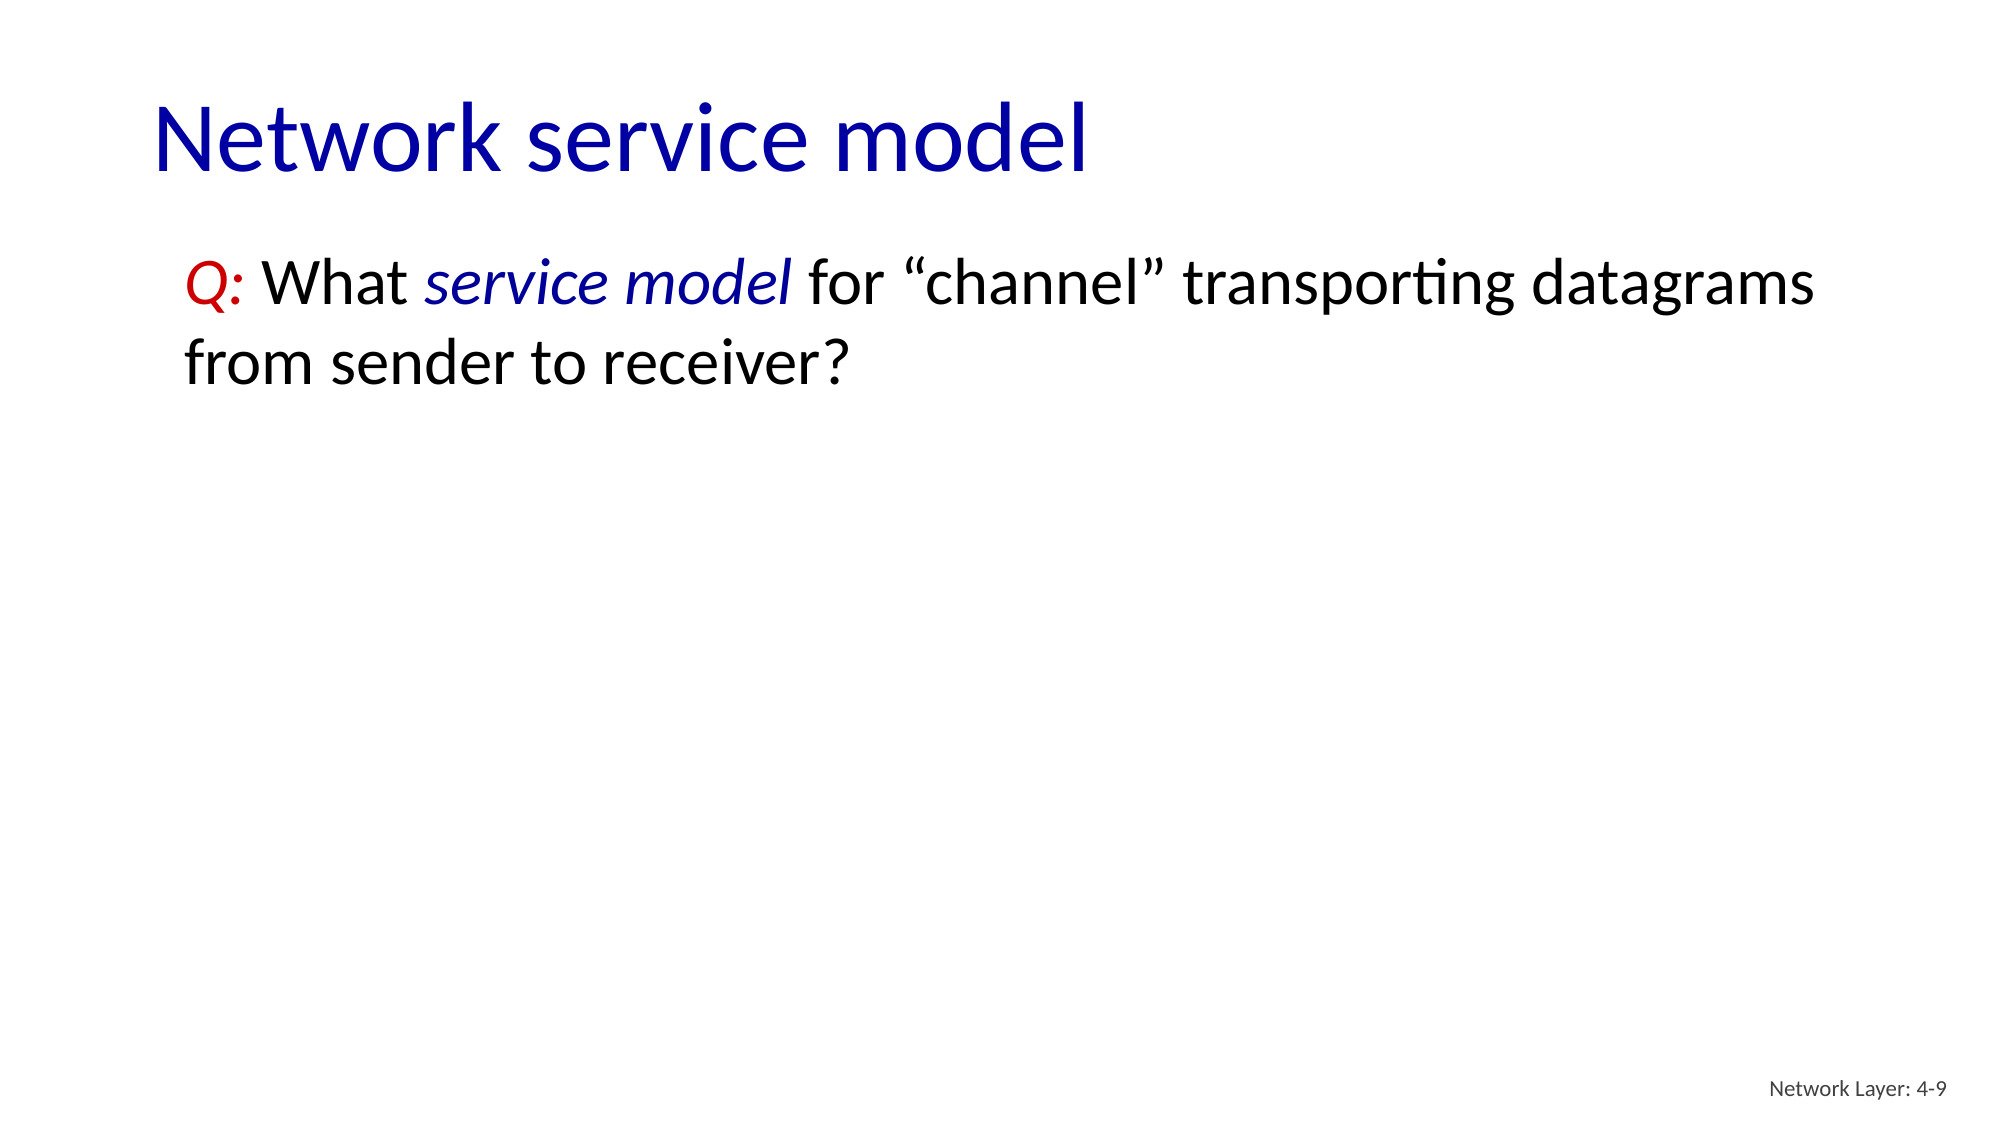

# Network service model
Q: What service model for “channel” transporting datagrams from sender to receiver?

Network Layer: 4-9